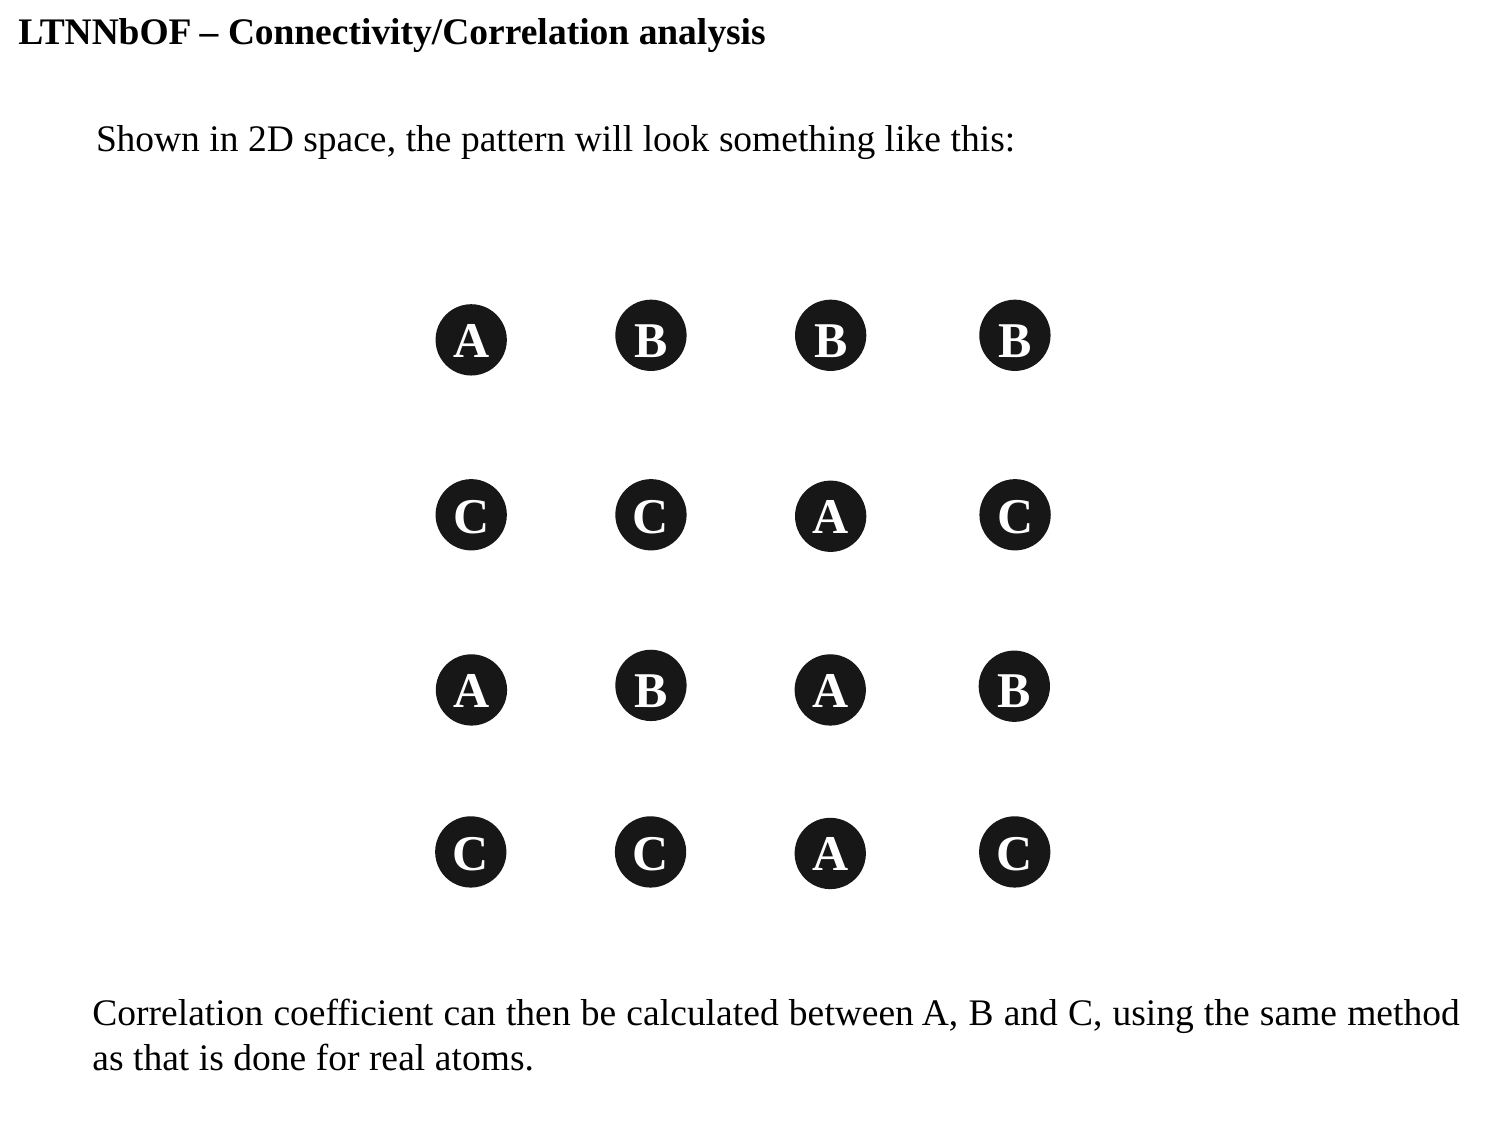

LTNNbOF – Connectivity/Correlation analysis
Shown in 2D space, the pattern will look something like this:
A

B

B

B

C

C

A

C

A

B

A

B

C

C

A

C

Correlation coefficient can then be calculated between A, B and C, using the same method as that is done for real atoms.